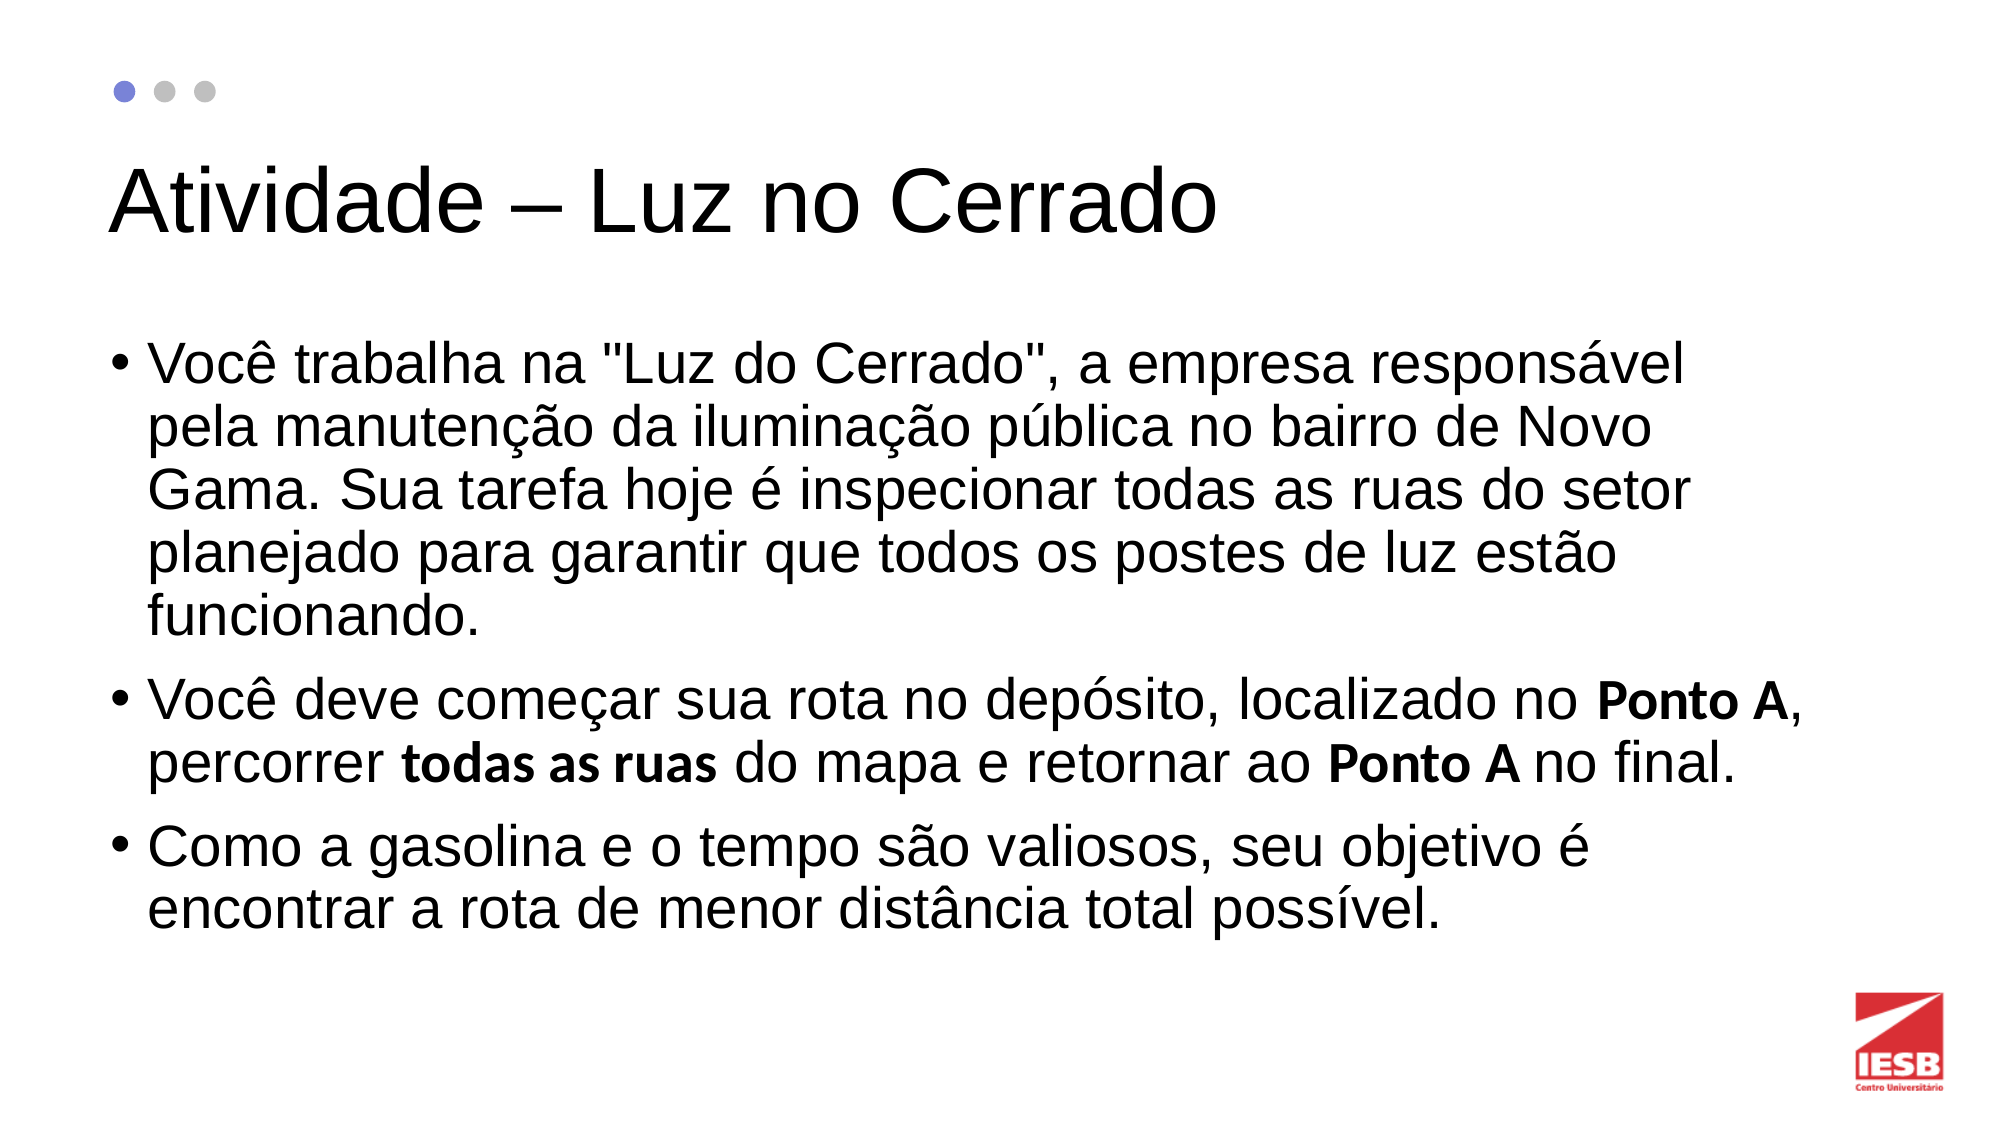

# Atividade – Luz no Cerrado
Você trabalha na "Luz do Cerrado", a empresa responsável pela manutenção da iluminação pública no bairro de Novo Gama. Sua tarefa hoje é inspecionar todas as ruas do setor planejado para garantir que todos os postes de luz estão funcionando.
Você deve começar sua rota no depósito, localizado no Ponto A, percorrer todas as ruas do mapa e retornar ao Ponto A no final.
Como a gasolina e o tempo são valiosos, seu objetivo é encontrar a rota de menor distância total possível.